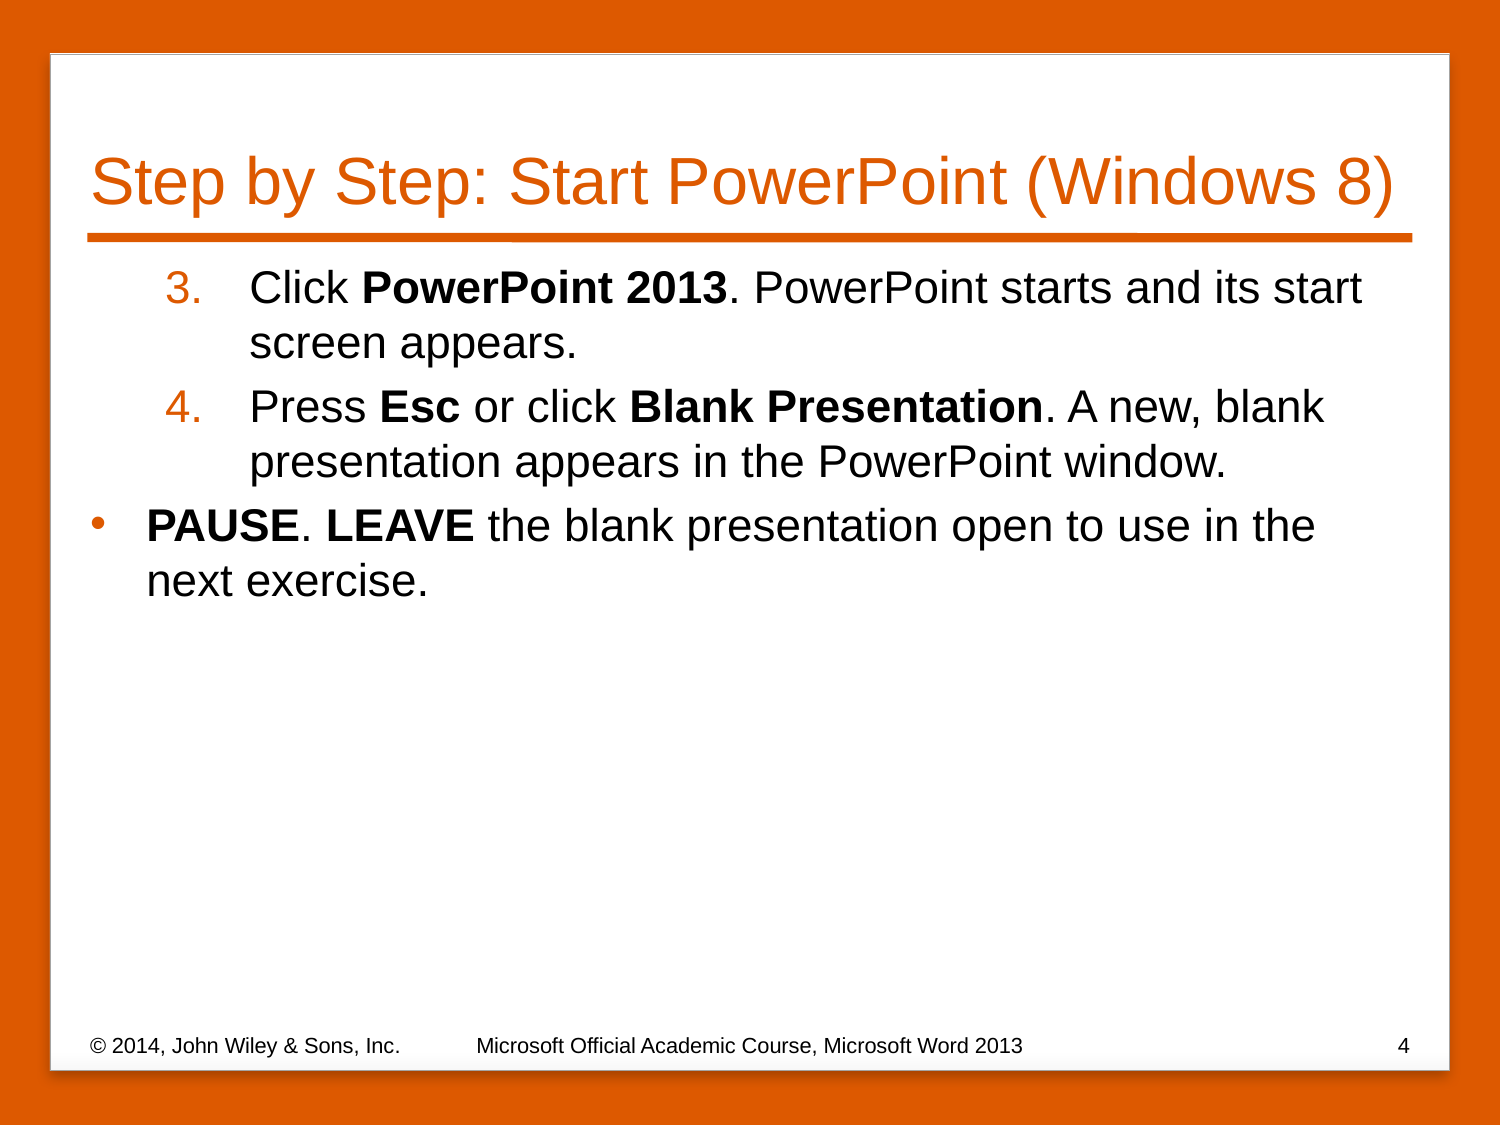

# Step by Step: Start PowerPoint (Windows 8)
Click PowerPoint 2013. PowerPoint starts and its start screen appears.
Press Esc or click Blank Presentation. A new, blank presentation appears in the PowerPoint window.
PAUSE. LEAVE the blank presentation open to use in the next exercise.
© 2014, John Wiley & Sons, Inc.
Microsoft Official Academic Course, Microsoft Word 2013
4